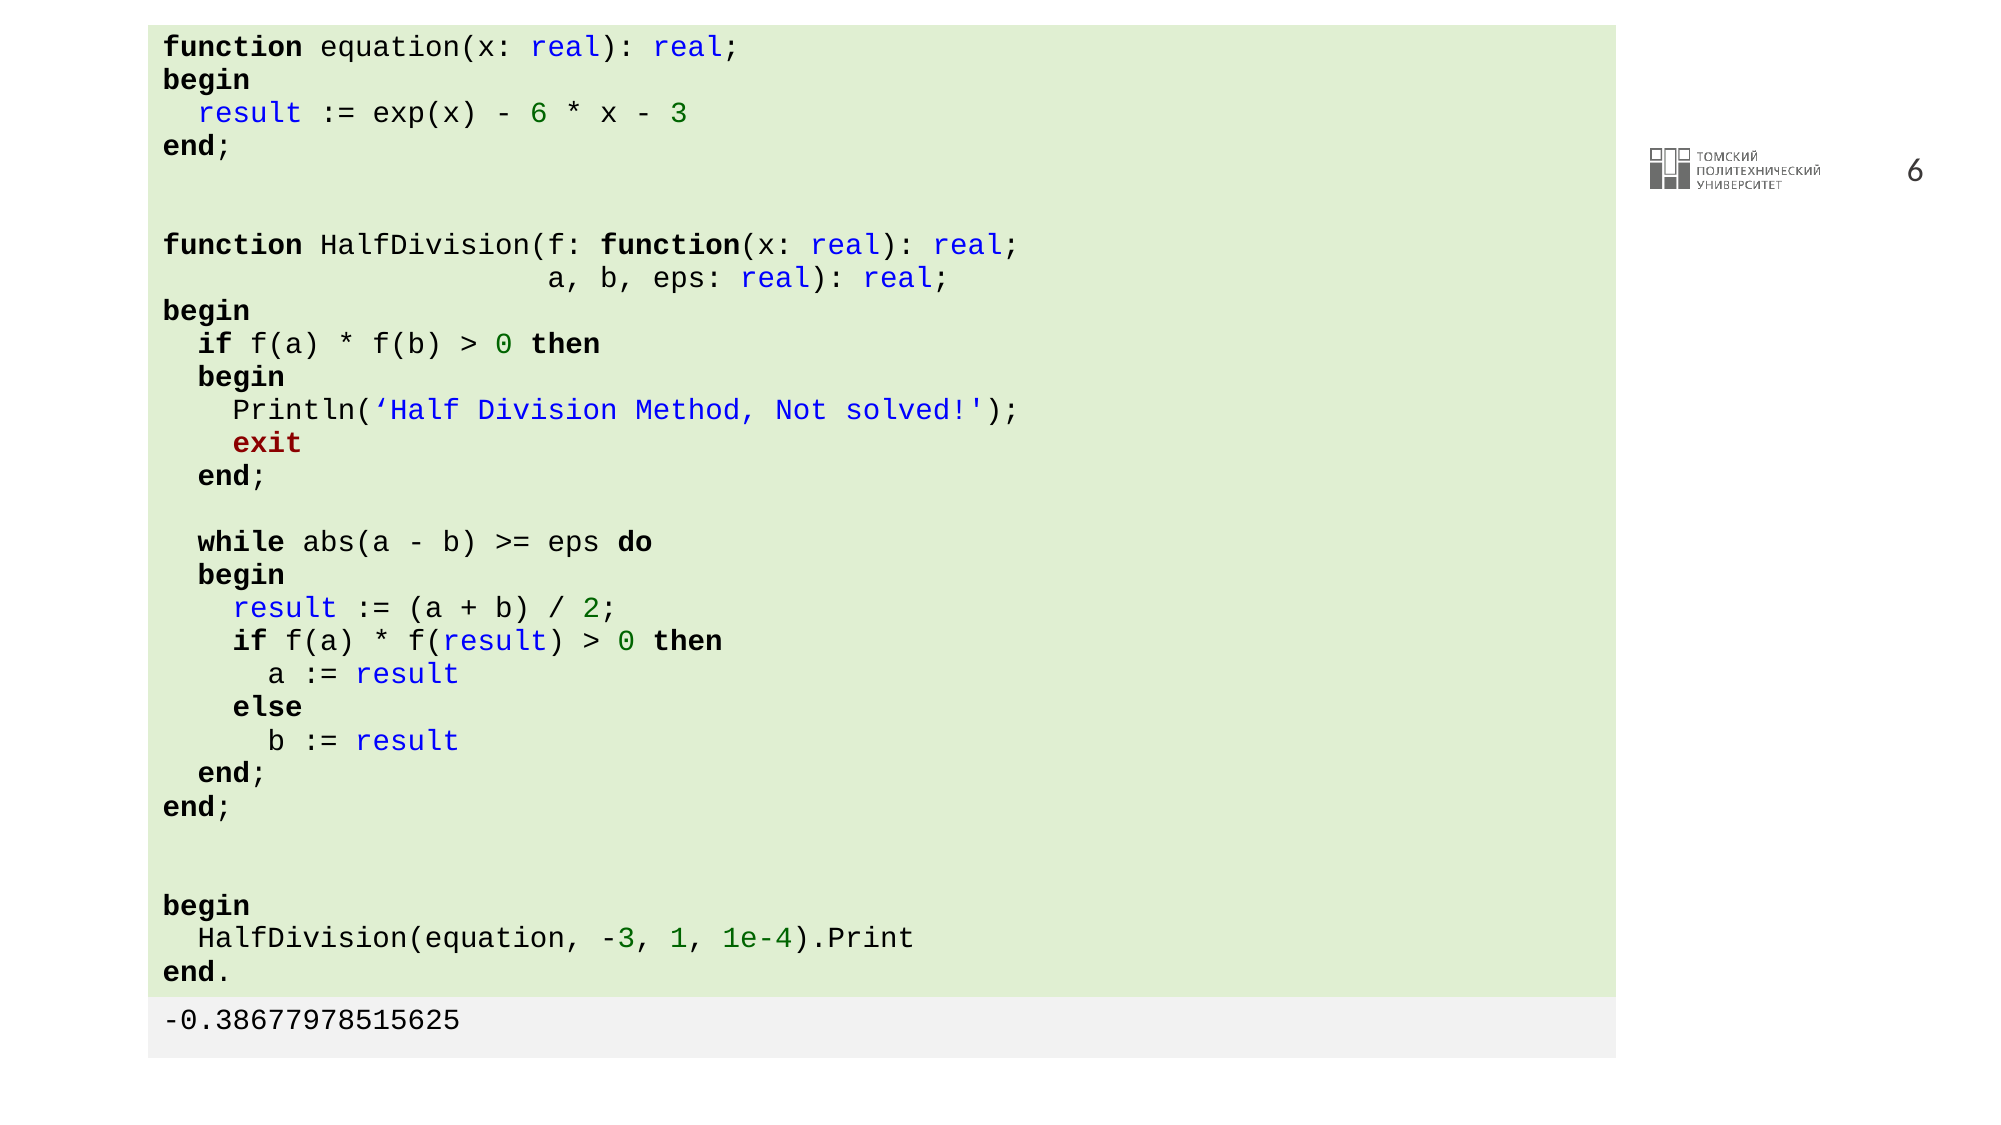

# Пример
| function equation(x: real): real; begin result := exp(x) - 6 \* x - 3 end; function HalfDivision(f: function(x: real): real; a, b, eps: real): real; begin if f(a) \* f(b) > 0 then begin Println(‘Half Division Method, Not solved!'); exit end; while abs(a - b) >= eps do begin result := (a + b) / 2; if f(a) \* f(result) > 0 then a := result else b := result end; end; begin HalfDivision(equation, -3, 1, 1e-4).Print end. |
| --- |
| -0.38677978515625 |